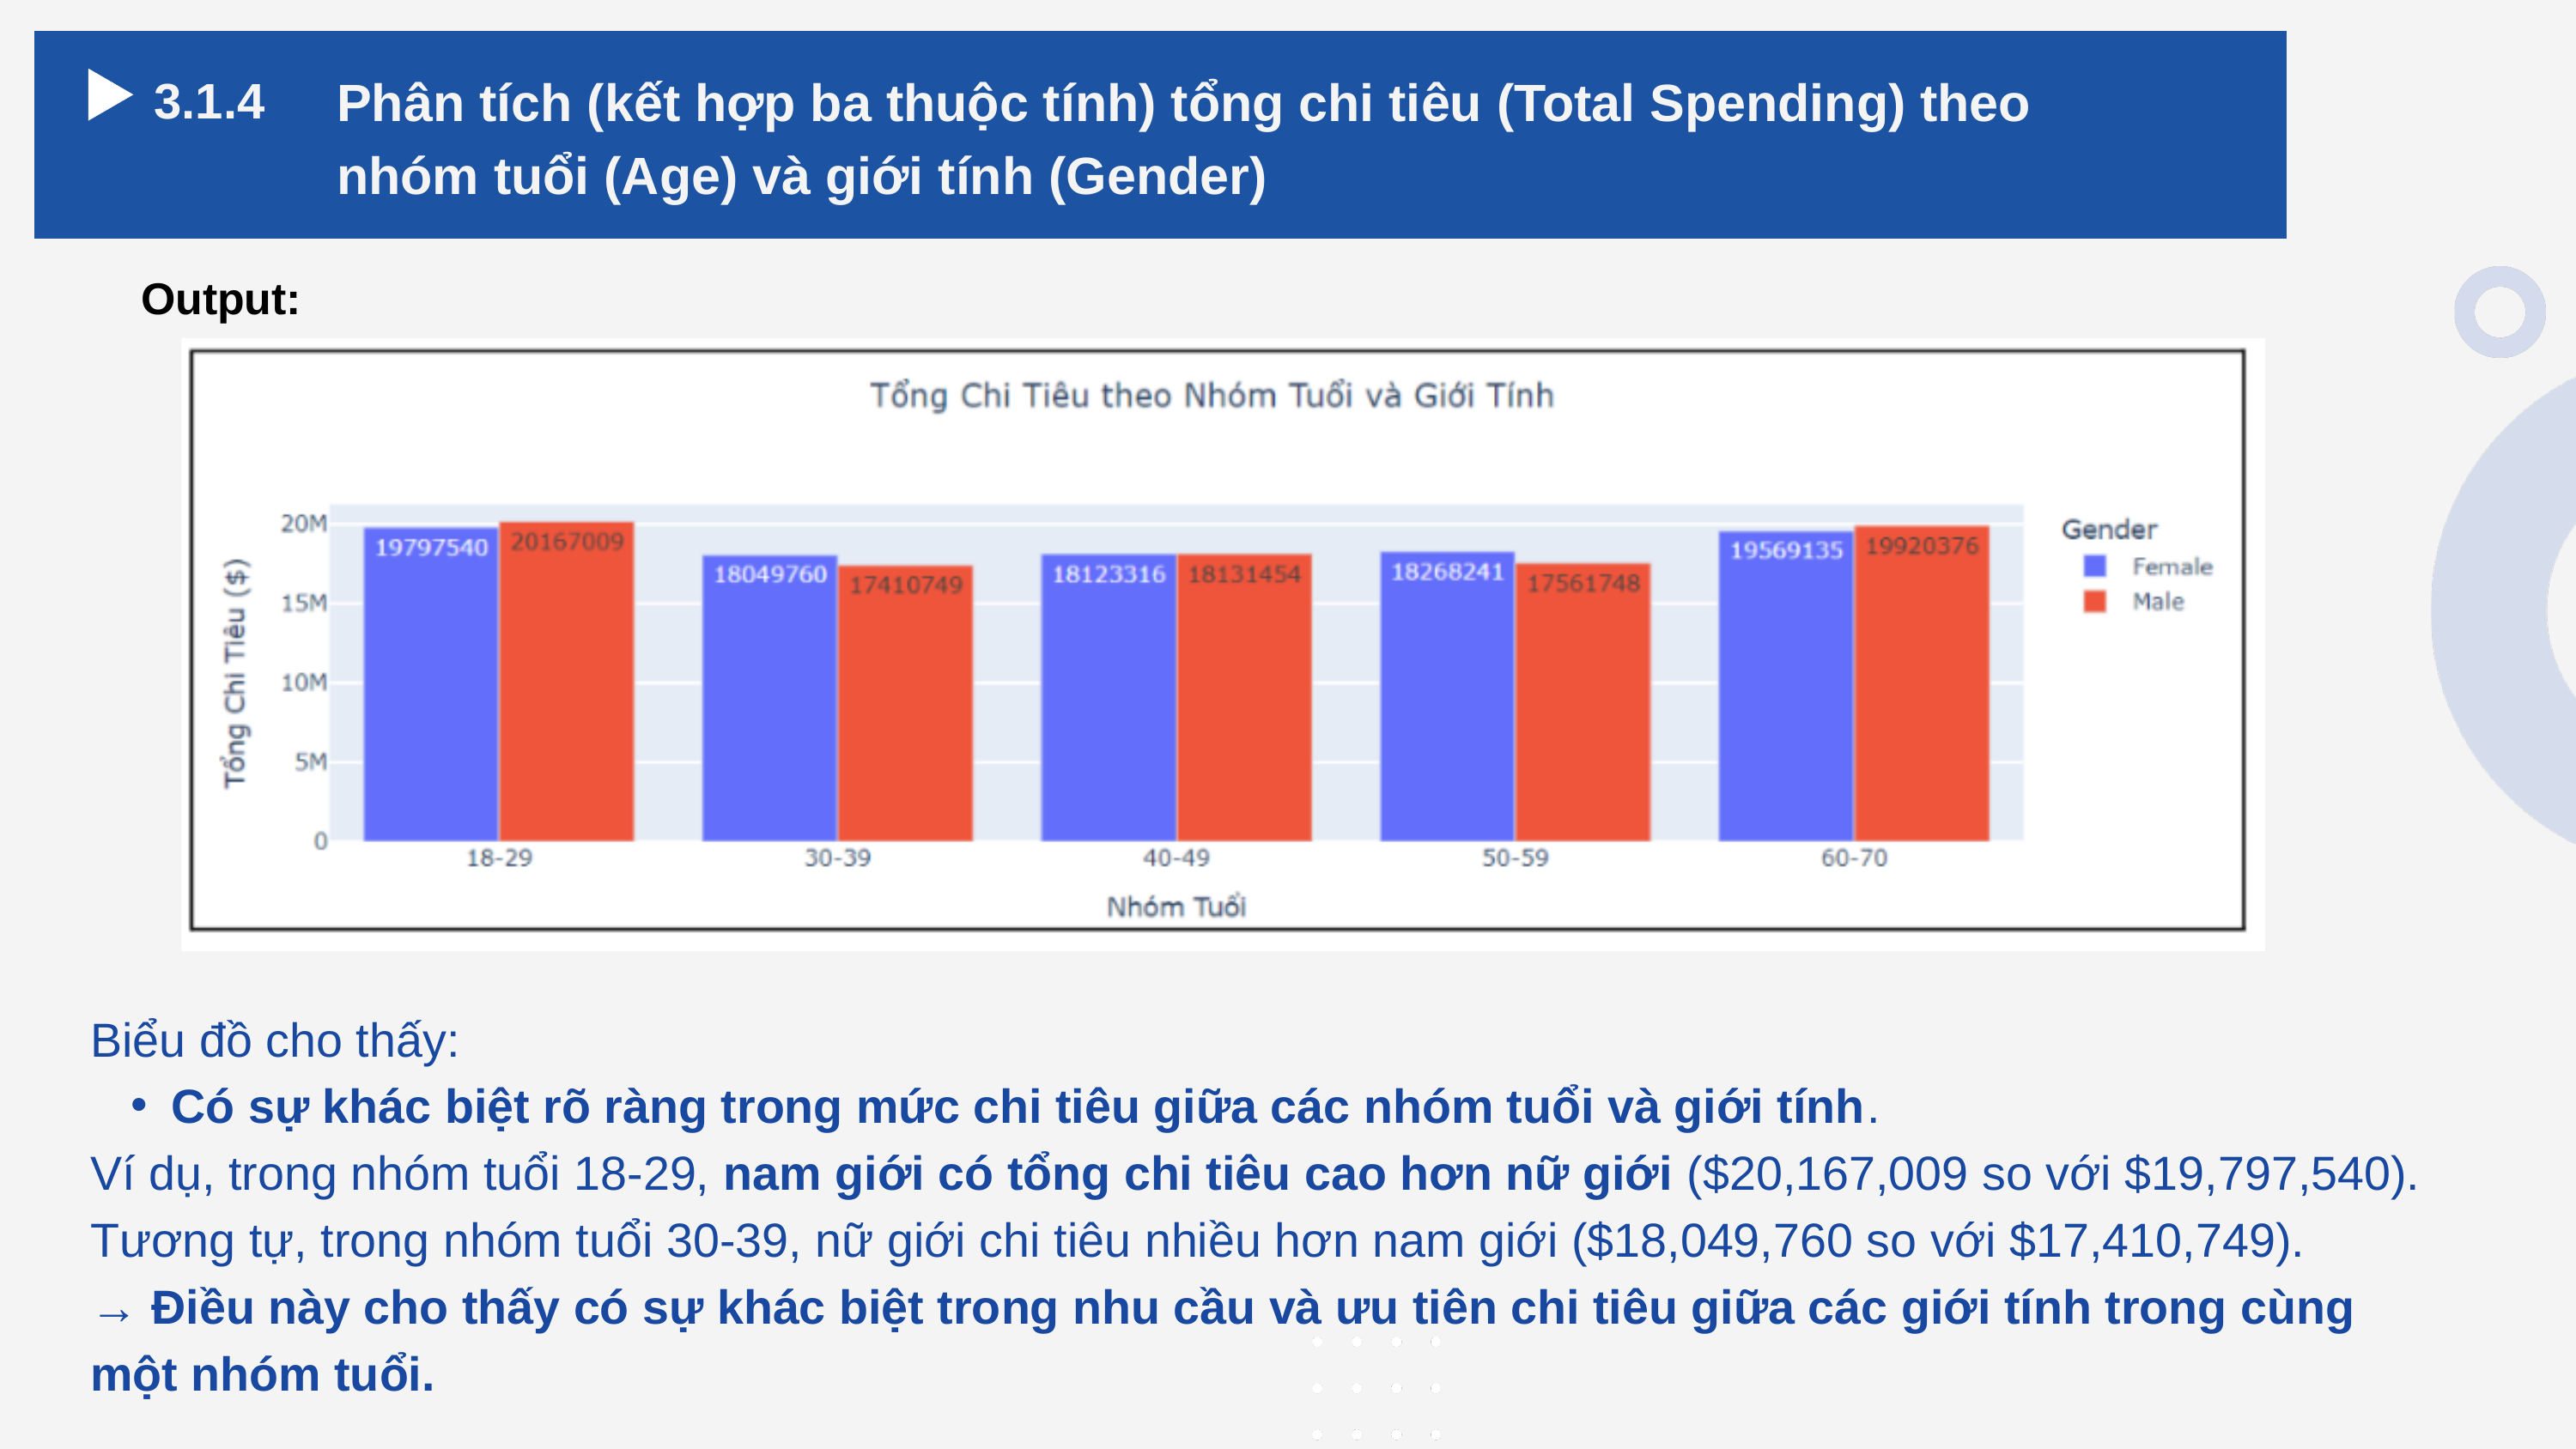

Phân tích (kết hợp ba thuộc tính) tổng chi tiêu (Total Spending) theo nhóm tuổi (Age) và giới tính (Gender)
3.1.4

Output:

Biểu đồ cho thấy:
Có sự khác biệt rõ ràng trong mức chi tiêu giữa các nhóm tuổi và giới tính.
Ví dụ, trong nhóm tuổi 18-29, nam giới có tổng chi tiêu cao hơn nữ giới ($20,167,009 so với $19,797,540). Tương tự, trong nhóm tuổi 30-39, nữ giới chi tiêu nhiều hơn nam giới ($18,049,760 so với $17,410,749).
→ Điều này cho thấy có sự khác biệt trong nhu cầu và ưu tiên chi tiêu giữa các giới tính trong cùng         một nhóm tuổi.